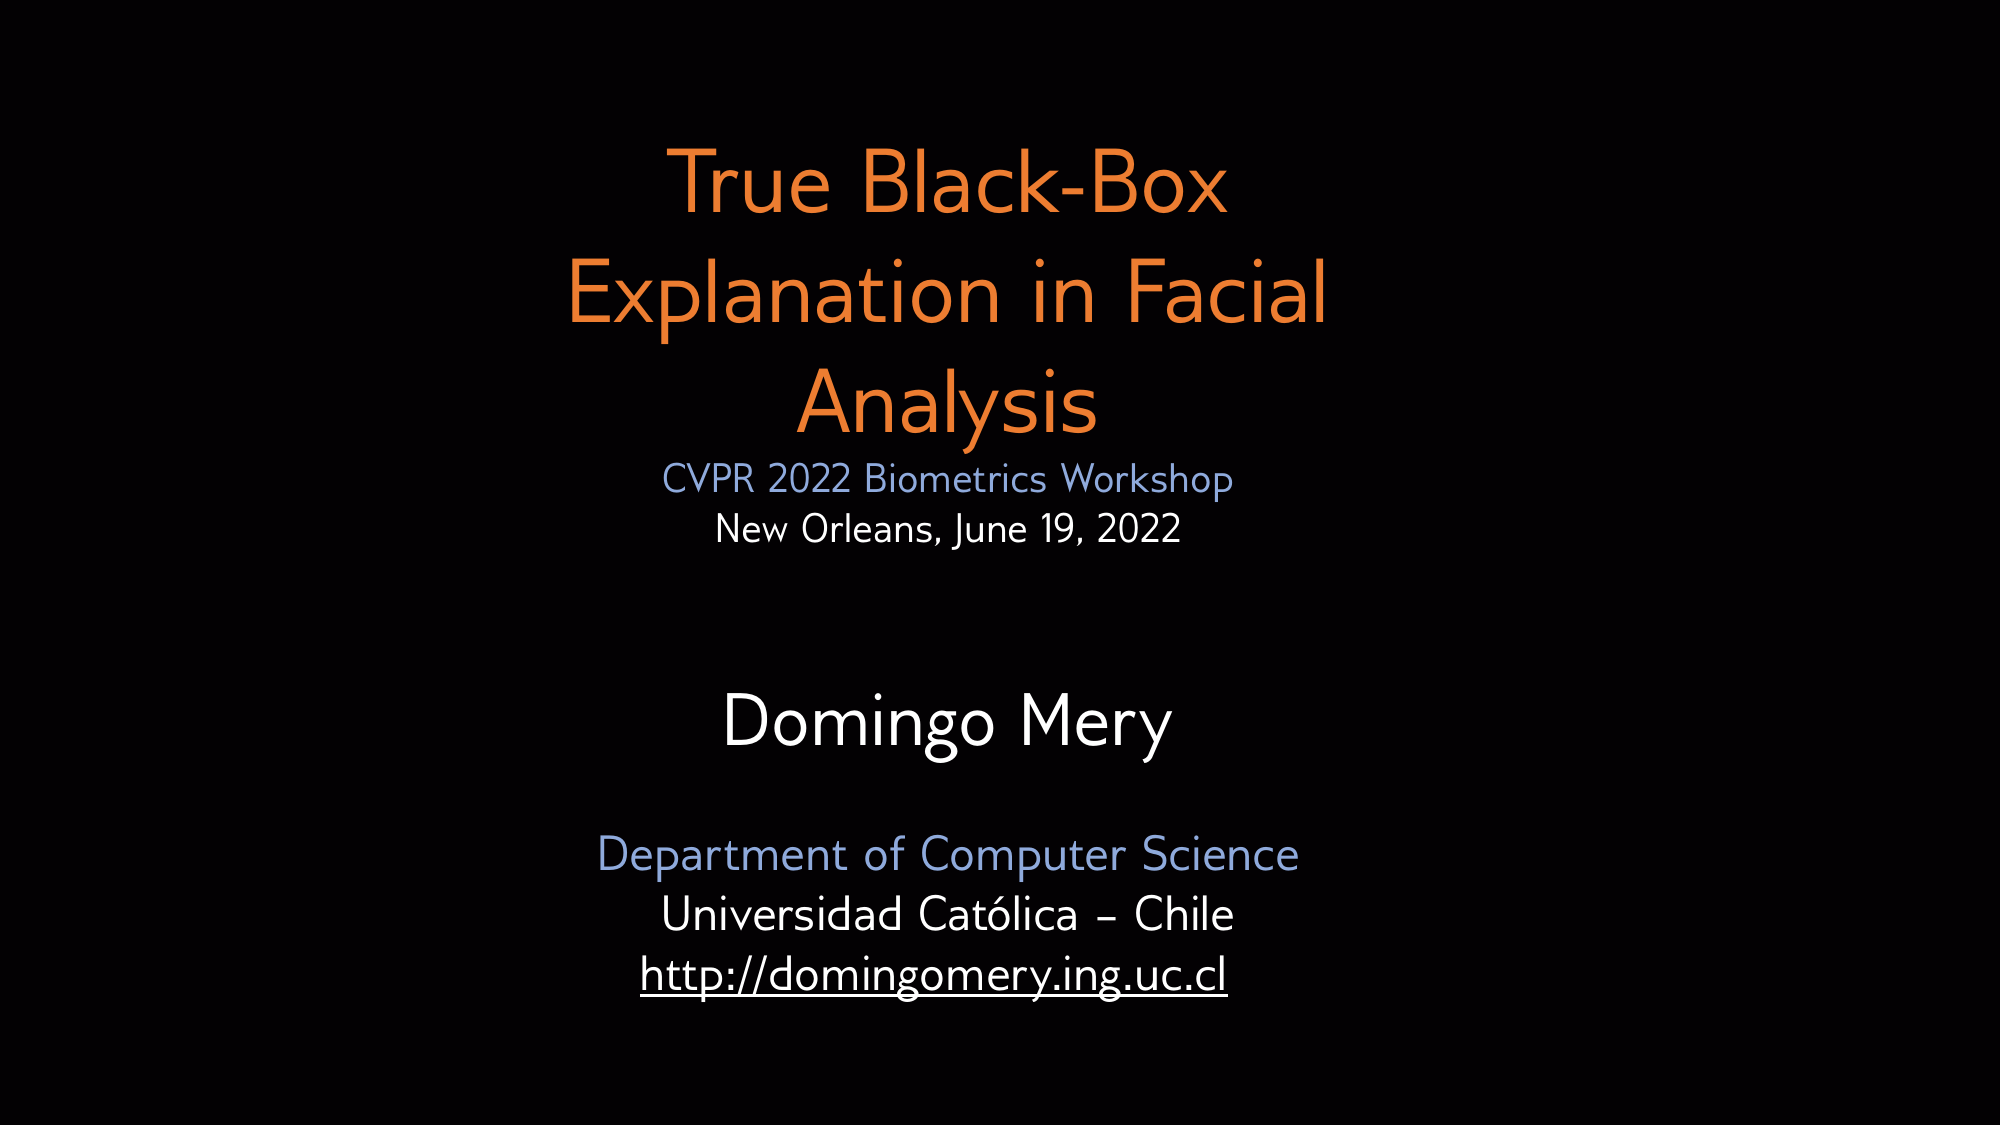

True Black-Box Explanation in Facial Analysis
CVPR 2022 Biometrics Workshop
New Orleans, June 19, 2022
Domingo Mery

Department of Computer Science
Universidad Católica – Chile
http://domingomery.ing.uc.cl